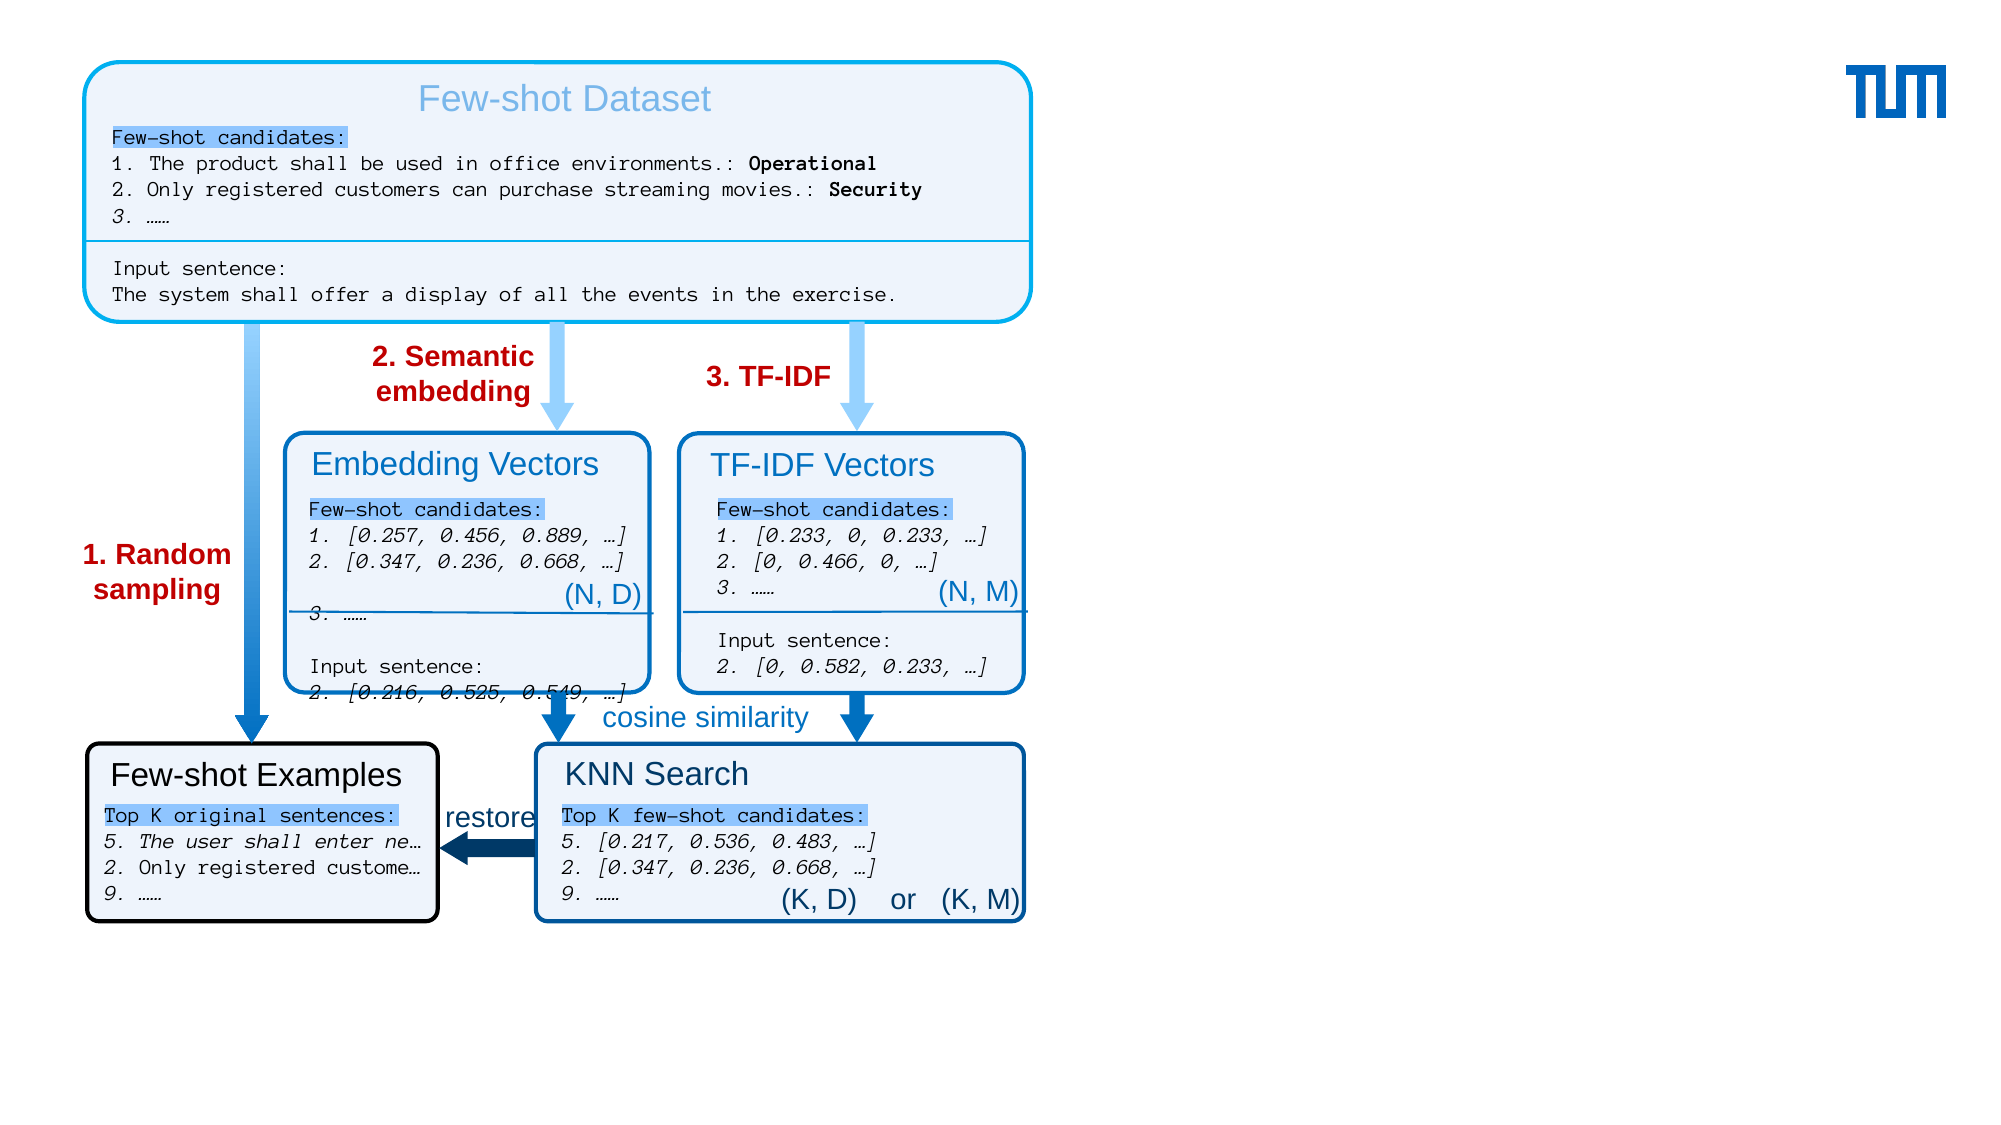

Few-shot Dataset
Few-shot candidates:
The product shall be used in office environments.: Operational
2. Only registered customers can purchase streaming movies.: Security
3. ……

Input sentence:
The system shall offer a display of all the events in the exercise.
2. Semantic embedding
3. TF-IDF

Embedding Vectors
TF-IDF Vectors
Few-shot candidates:
[0.257, 0.456, 0.889, …]
2. [0.347, 0.236, 0.668, …]
3. ……

Input sentence:
[0.216, 0.525, 0.549, …]

Few-shot candidates:
[0.233, 0, 0.233, …]
2. [0, 0.466, 0, …]
3. ……

Input sentence:
[0, 0.582, 0.233, …]

1. Random sampling
(N, M)
(N, D)
cosine similarity

KNN Search
Few-shot Examples
restore
Top K original sentences:
5. The user shall enter ne…
2. Only registered custome…
9. ……
Top K few-shot candidates:
5. [0.217, 0.536, 0.483, …]
2. [0.347, 0.236, 0.668, …]
9. ……

(K, D)    or   (K, M)